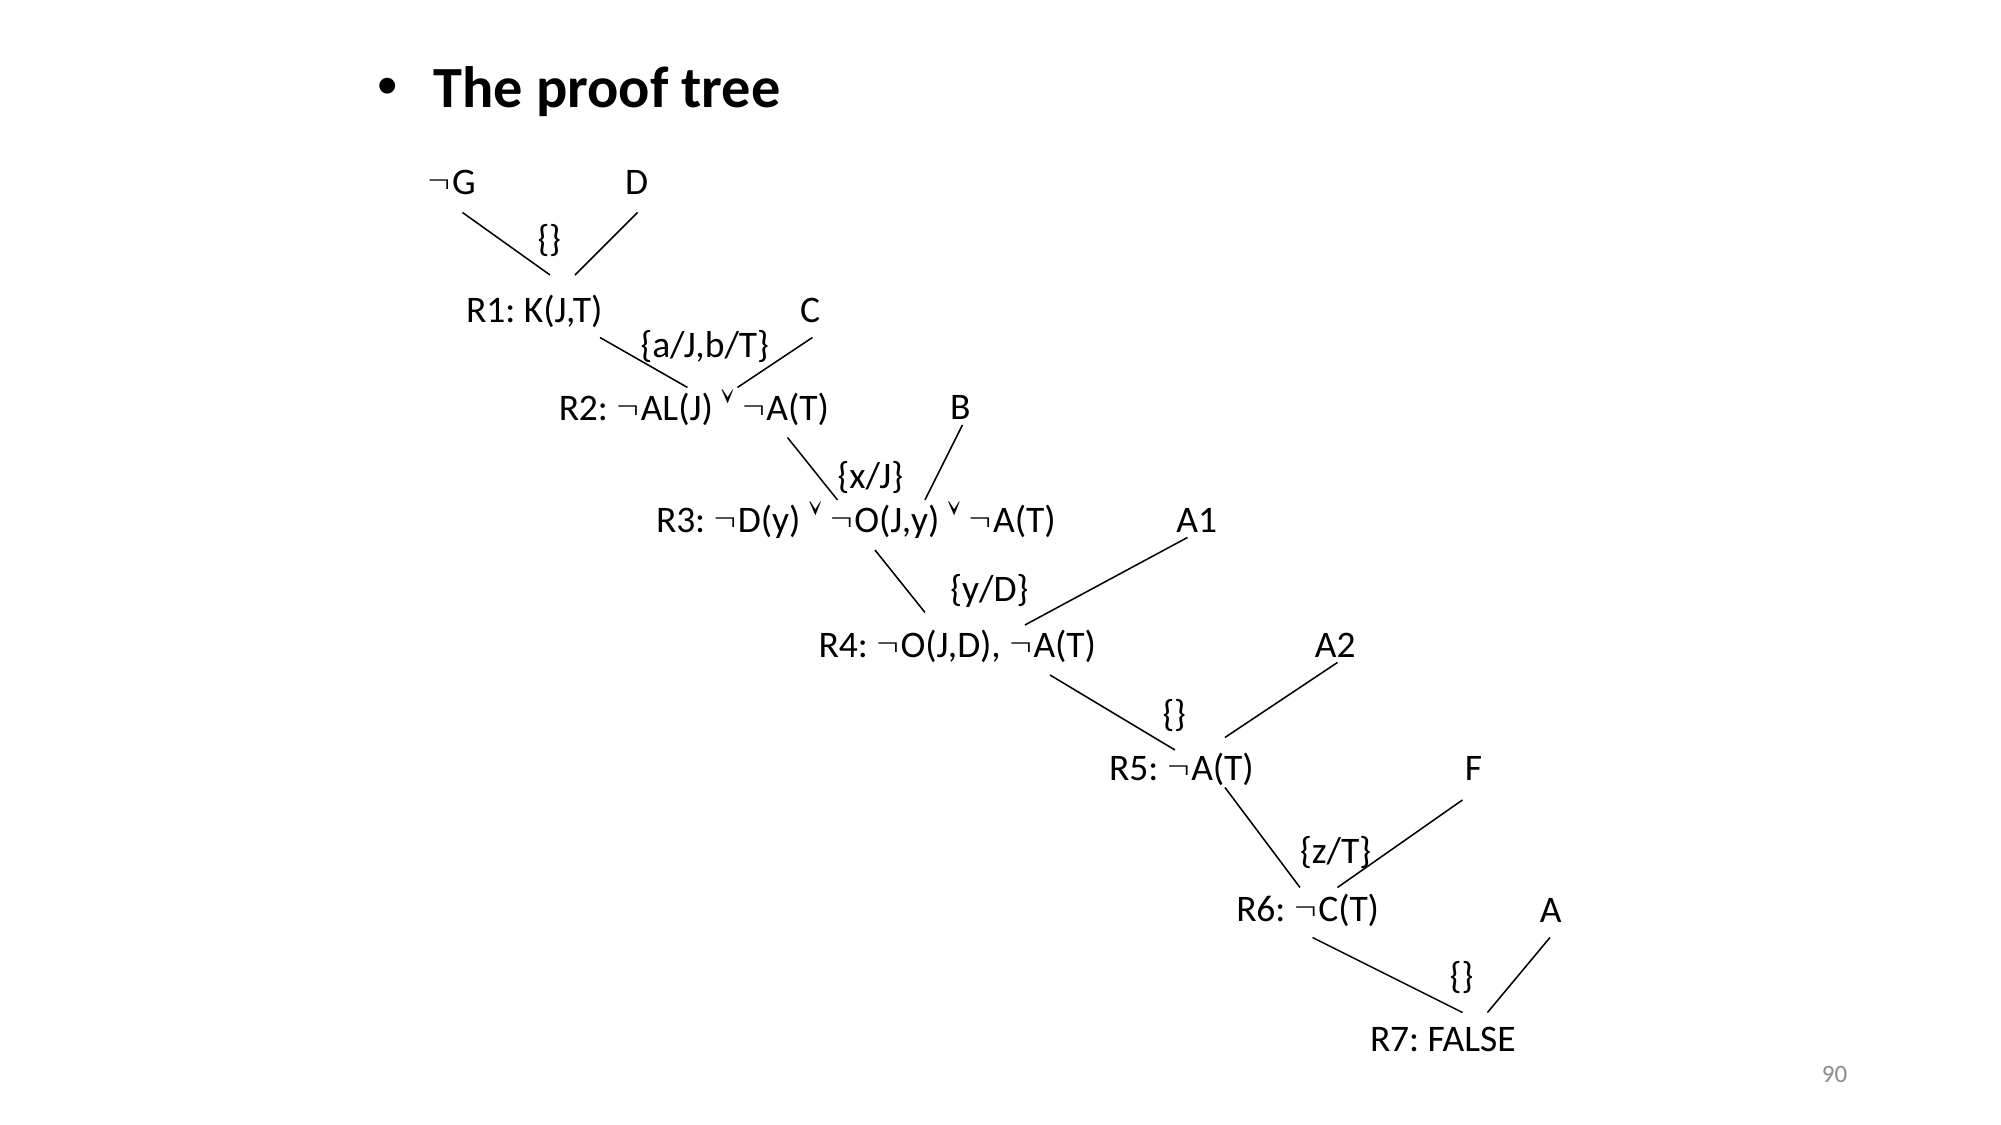

The proof tree
D
¬G
{}

R1: K(J,T)
C
{a/J,b/T}

B
R2: ¬AL(J) ∨ ¬A(T)

{x/J}
R3: ¬D(y) ∨ ¬O(J,y) ∨ ¬A(T)
A1

{y/D}
R4: ¬O(J,D), ¬A(T)
A2

{}
R5: ¬A(T)
F

{z/T}
R6: ¬C(T)
A

{}
R7: FALSE
90